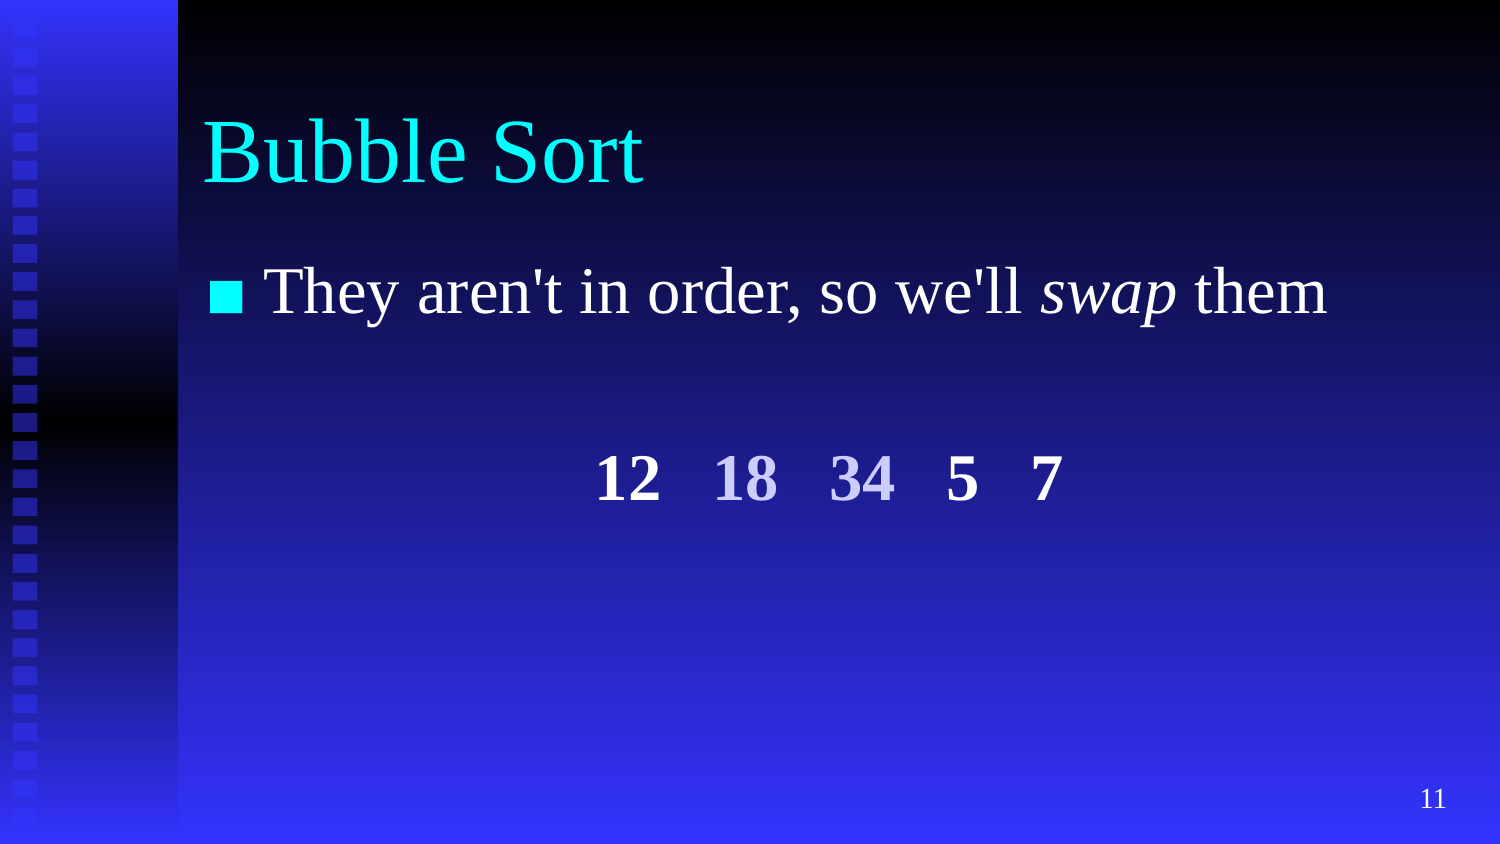

# Bubble Sort
They aren't in order, so we'll swap them

12   18   34   5   7

11